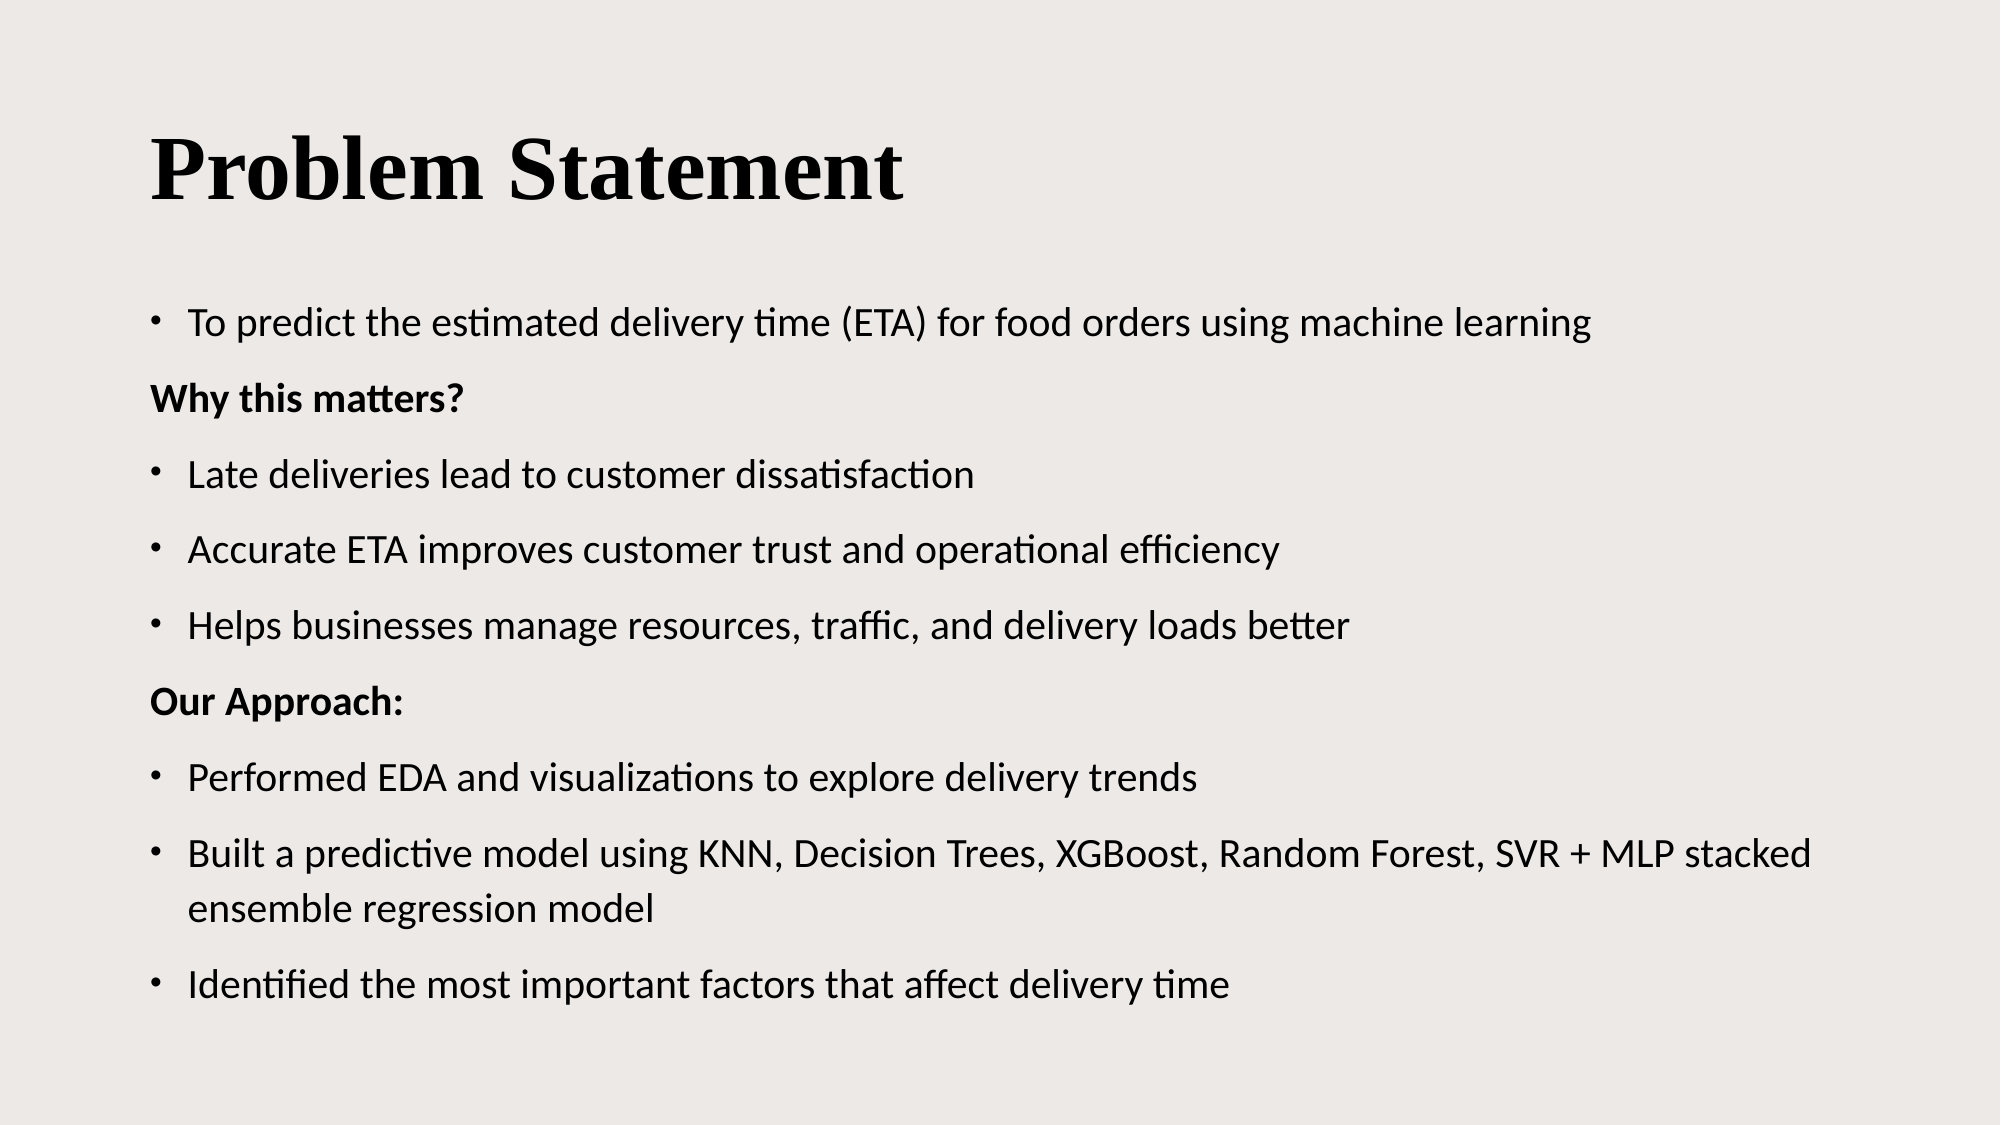

# Problem Statement
To predict the estimated delivery time (ETA) for food orders using machine learning
Why this matters?
Late deliveries lead to customer dissatisfaction
Accurate ETA improves customer trust and operational efficiency
Helps businesses manage resources, traffic, and delivery loads better
Our Approach:
Performed EDA and visualizations to explore delivery trends
Built a predictive model using KNN, Decision Trees, XGBoost, Random Forest, SVR + MLP stacked ensemble regression model
Identified the most important factors that affect delivery time